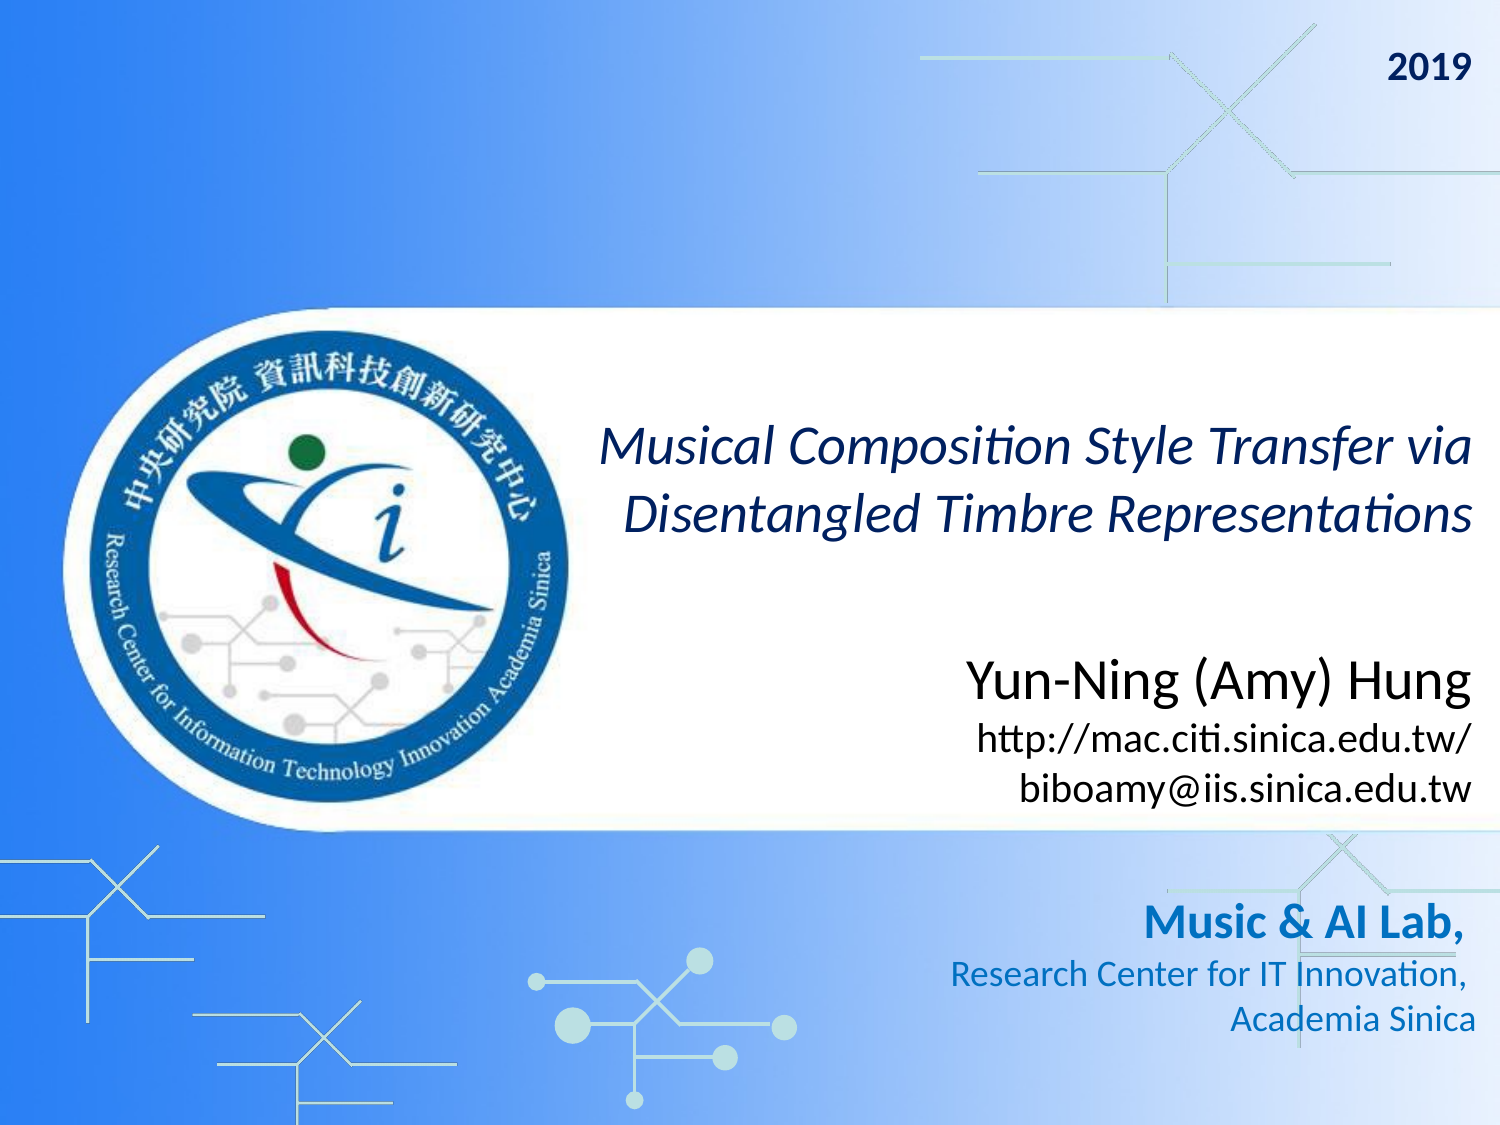

2019
Musical Composition Style Transfer via Disentangled Timbre Representations
Yun-Ning (Amy) Hung
http://mac.citi.sinica.edu.tw/
biboamy@iis.sinica.edu.tw
Music & AI Lab,
Research Center for IT Innovation,
Academia Sinica